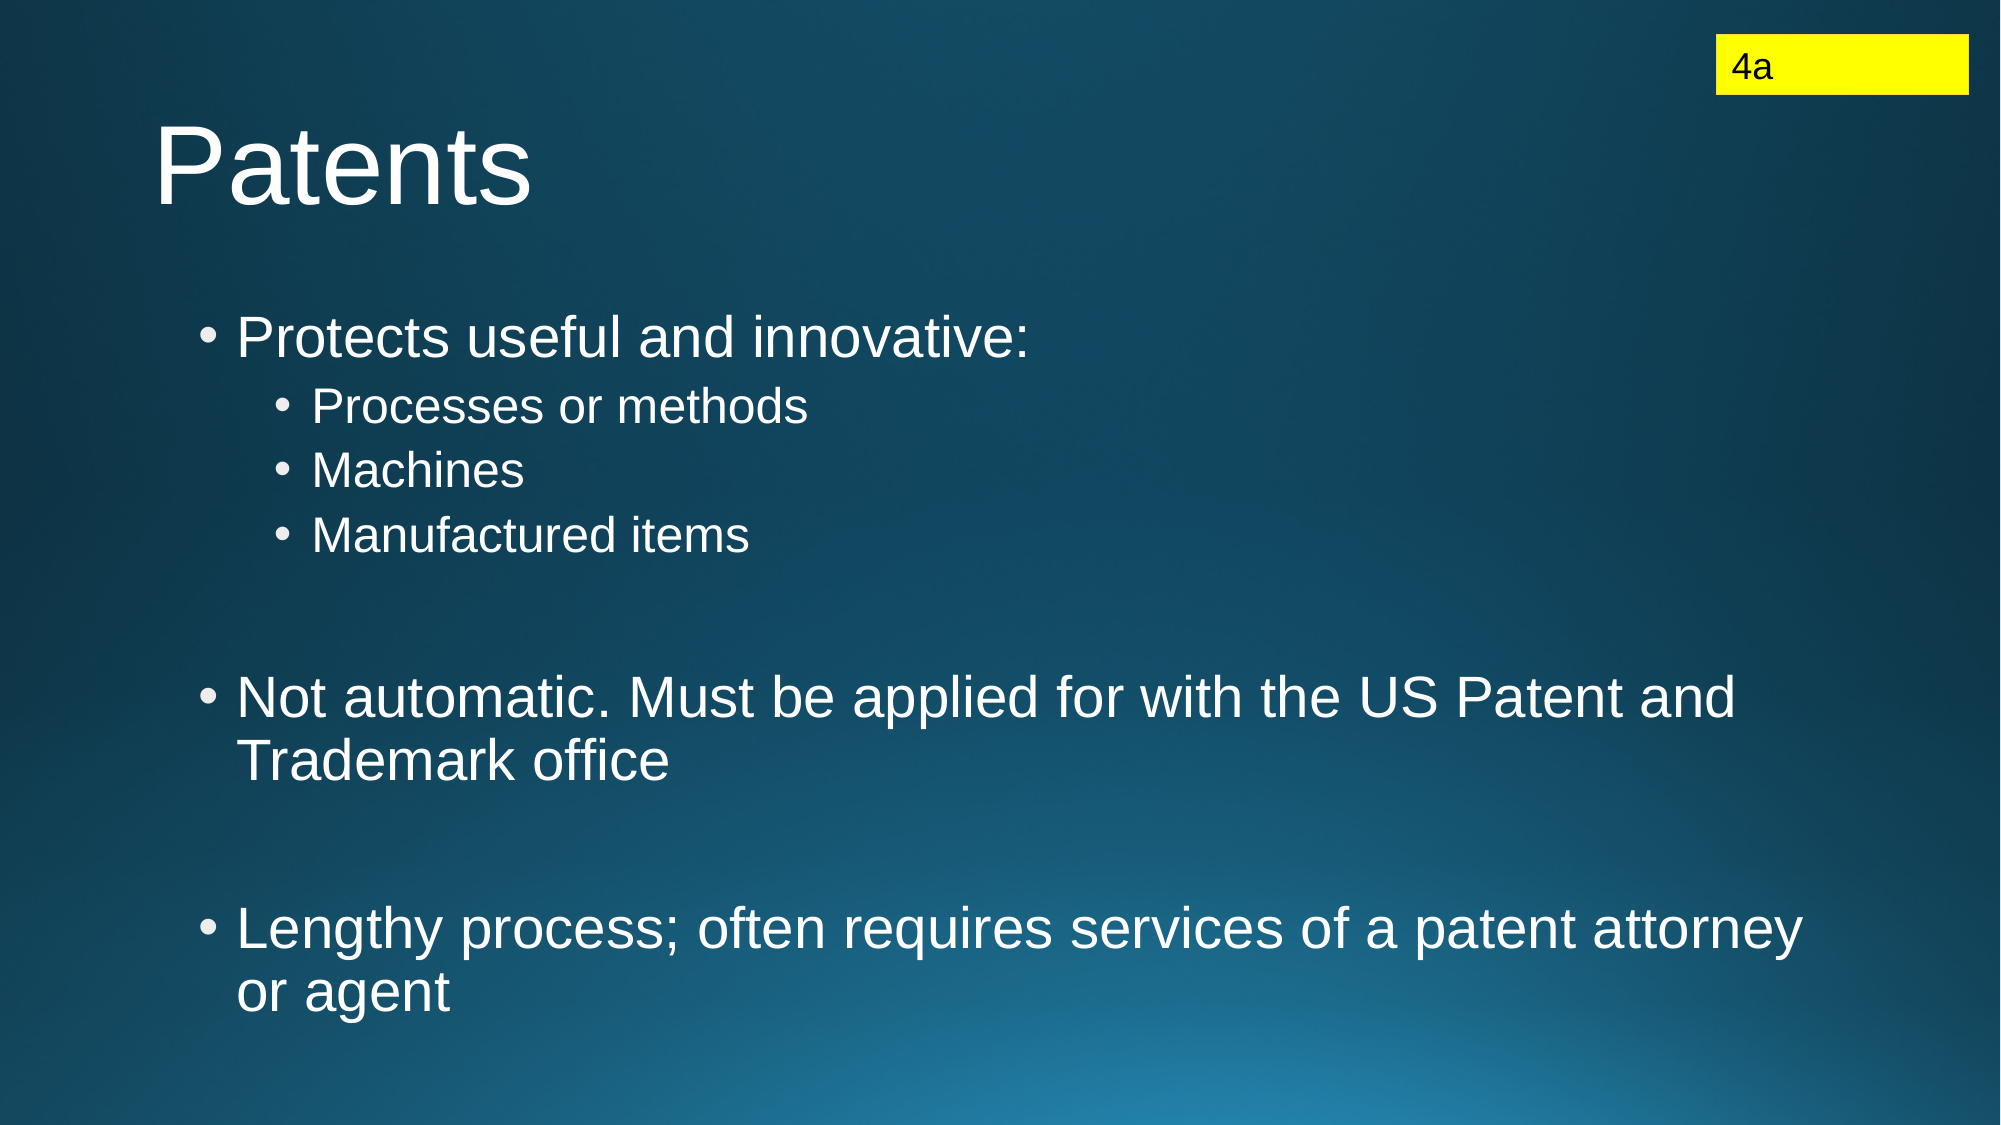

4a
# Patents
Protects useful and innovative:
Processes or methods
Machines
Manufactured items

Not automatic. Must be applied for with the US Patent and Trademark office

Lengthy process; often requires services of a patent attorney or agent